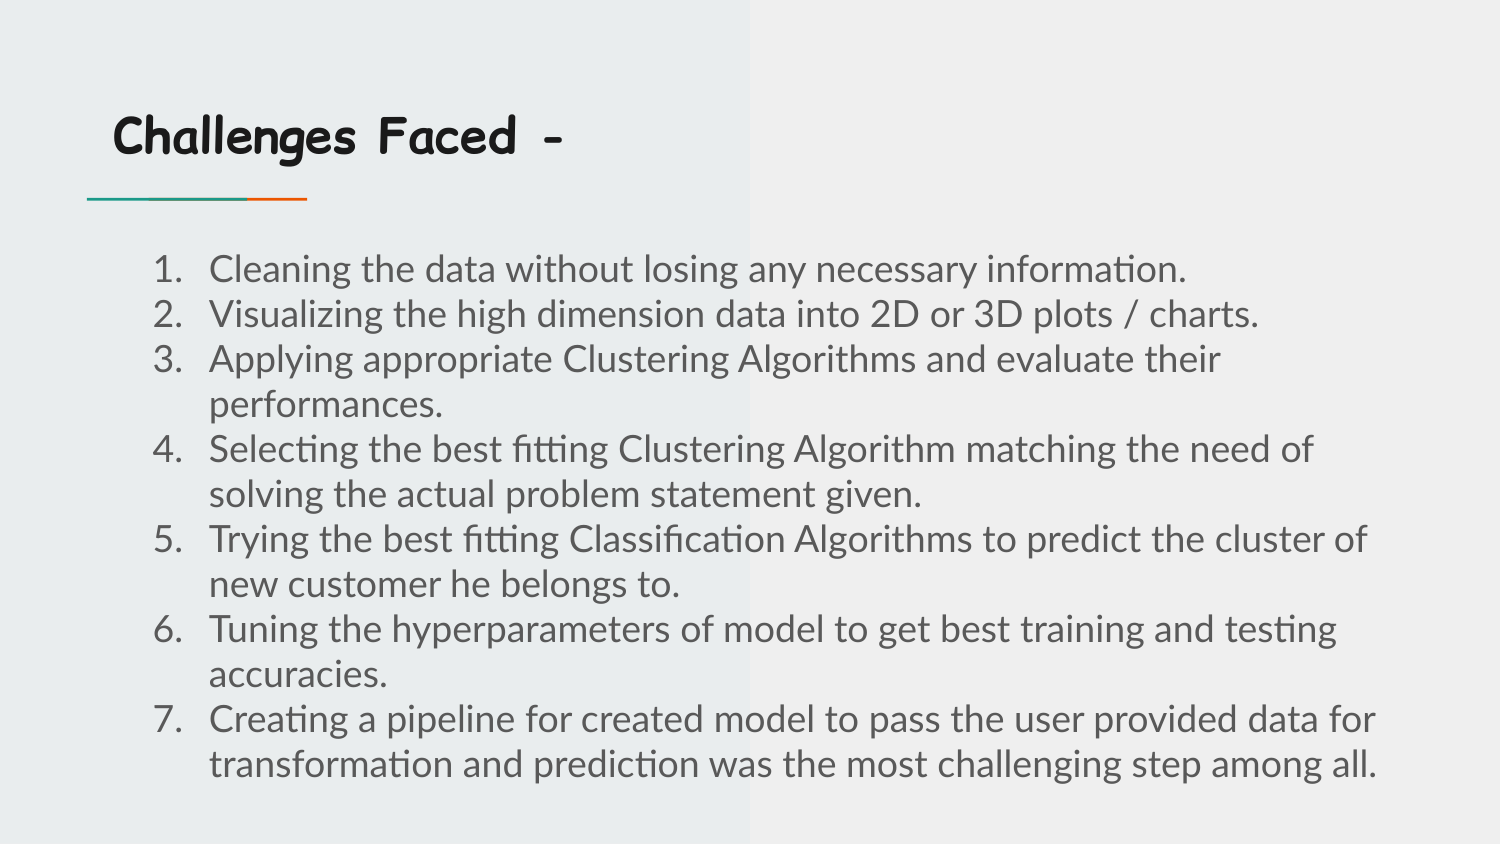

# Challenges Faced -
Cleaning the data without losing any necessary information.
Visualizing the high dimension data into 2D or 3D plots / charts.
Applying appropriate Clustering Algorithms and evaluate their performances.
Selecting the best fitting Clustering Algorithm matching the need of solving the actual problem statement given.
Trying the best fitting Classification Algorithms to predict the cluster of new customer he belongs to.
Tuning the hyperparameters of model to get best training and testing accuracies.
Creating a pipeline for created model to pass the user provided data for transformation and prediction was the most challenging step among all.